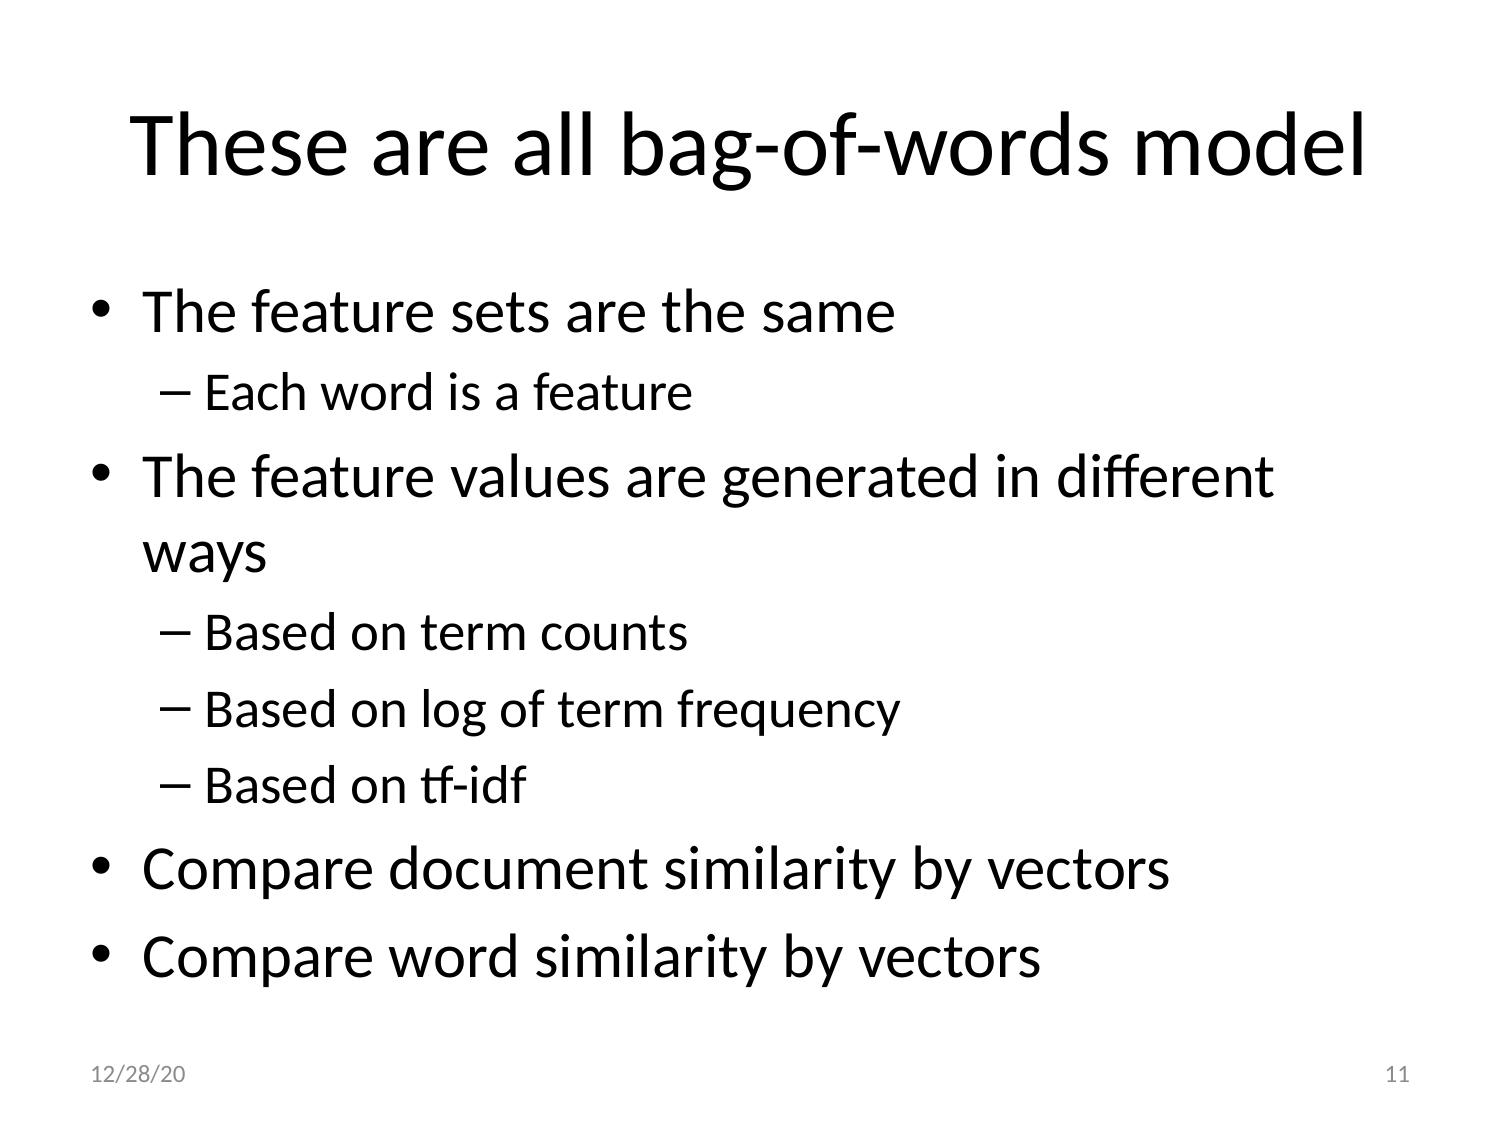

# These are all bag-of-words model
The feature sets are the same
Each word is a feature
The feature values are generated in different ways
Based on term counts
Based on log of term frequency
Based on tf-idf
Compare document similarity by vectors
Compare word similarity by vectors
12/28/20
11